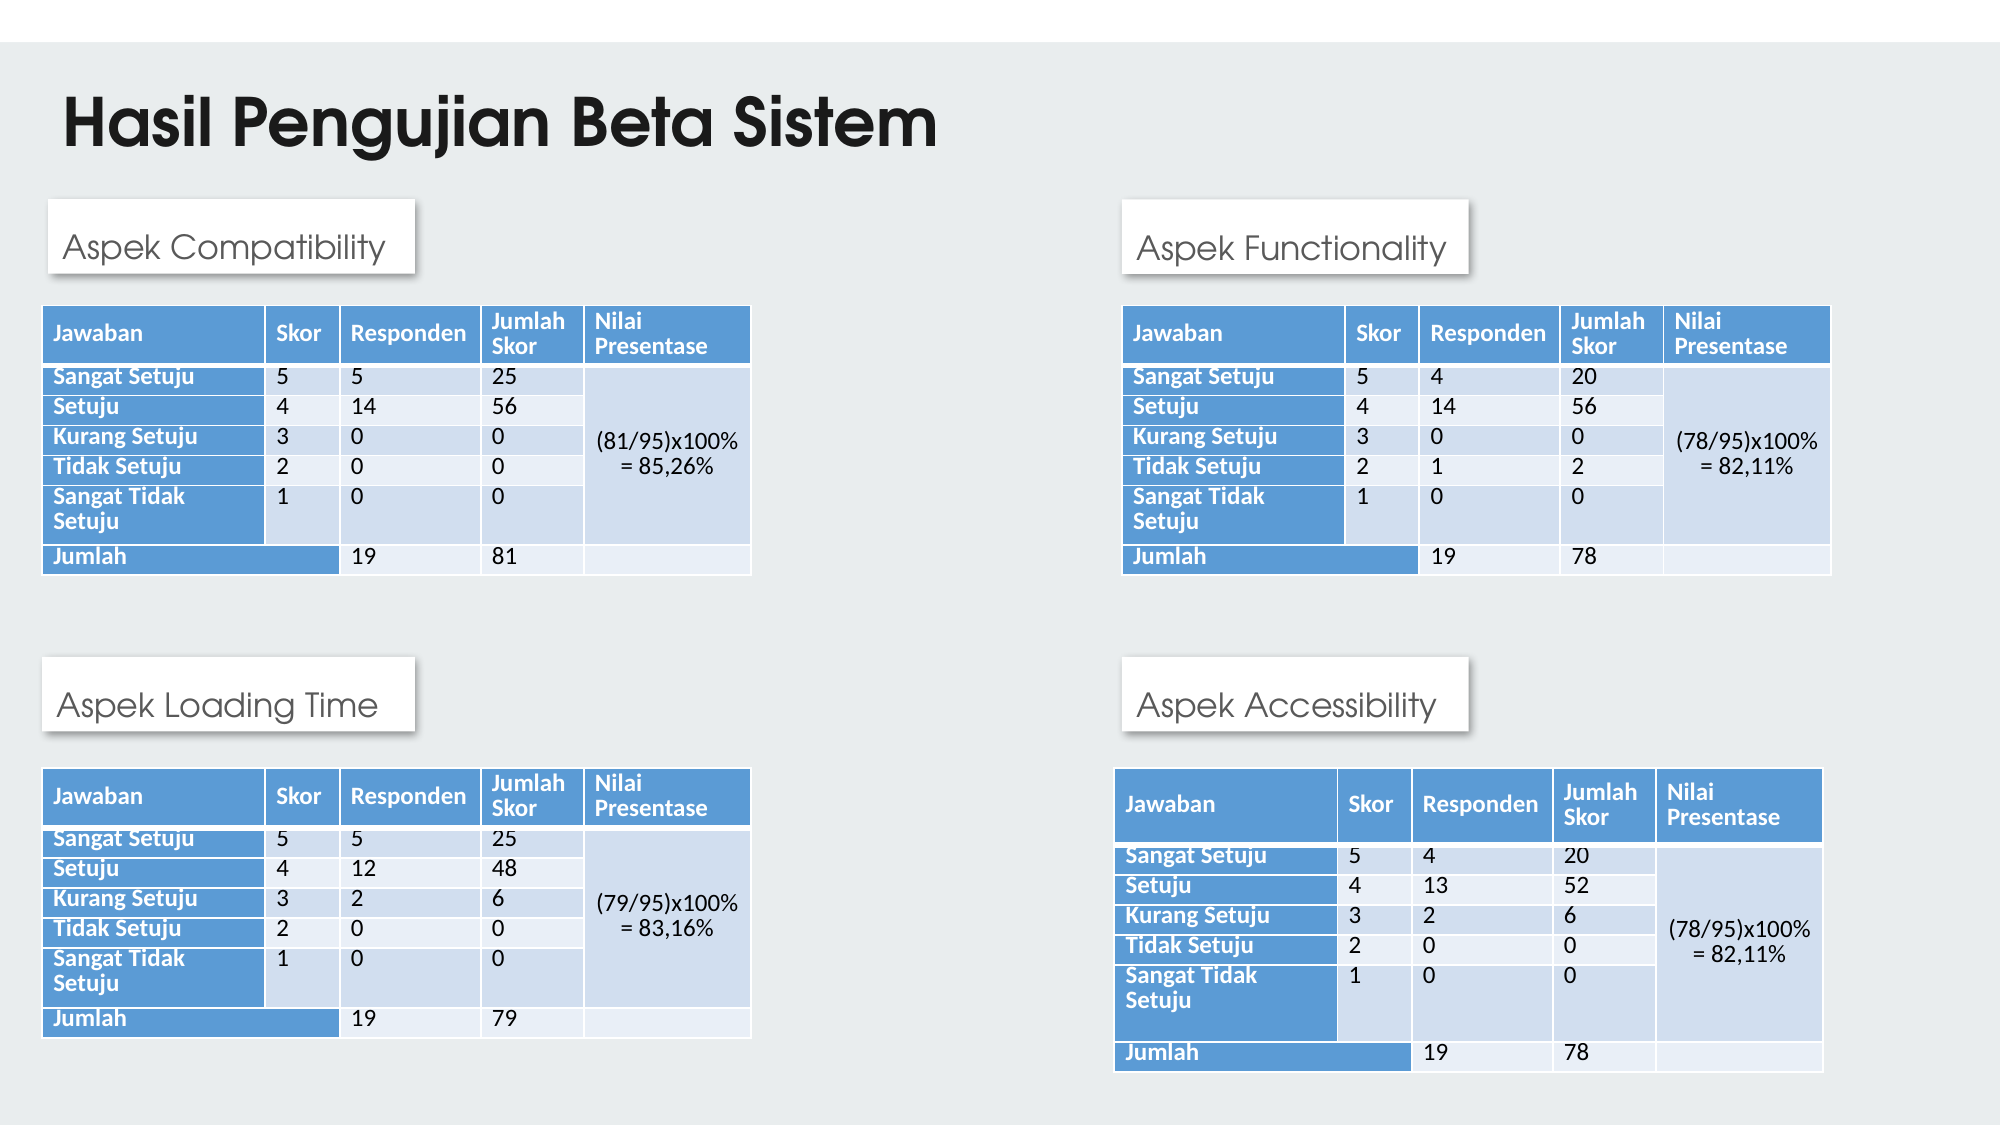

Hasil Pengujian Beta Sistem
Aspek Compatibility
Aspek Functionality
| Jawaban | Skor | Responden | Jumlah Skor | Nilai Presentase |
| --- | --- | --- | --- | --- |
| Sangat Setuju | 5 | 5 | 25 | (81/95)x100%= 85,26% |
| Setuju | 4 | 14 | 56 |  |
| Kurang Setuju | 3 | 0 | 0 |  |
| Tidak Setuju | 2 | 0 | 0 |  |
| Sangat Tidak Setuju | 1 | 0 | 0 |  |
| Jumlah |  | 19 | 81 |  |
| Jawaban | Skor | Responden | Jumlah Skor | Nilai Presentase |
| --- | --- | --- | --- | --- |
| Sangat Setuju | 5 | 4 | 20 | (78/95)x100%= 82,11% |
| Setuju | 4 | 14 | 56 |  |
| Kurang Setuju | 3 | 0 | 0 |  |
| Tidak Setuju | 2 | 1 | 2 |  |
| Sangat Tidak Setuju | 1 | 0 | 0 |  |
| Jumlah |  | 19 | 78 |  |
Aspek Loading Time
Aspek Accessibility
| Jawaban | Skor | Responden | Jumlah Skor | Nilai Presentase |
| --- | --- | --- | --- | --- |
| Sangat Setuju | 5 | 5 | 25 | (79/95)x100%= 83,16% |
| Setuju | 4 | 12 | 48 |  |
| Kurang Setuju | 3 | 2 | 6 |  |
| Tidak Setuju | 2 | 0 | 0 |  |
| Sangat Tidak Setuju | 1 | 0 | 0 |  |
| Jumlah |  | 19 | 79 |  |
| Jawaban | Skor | Responden | Jumlah Skor | Nilai Presentase |
| --- | --- | --- | --- | --- |
| Sangat Setuju | 5 | 4 | 20 | (78/95)x100%= 82,11% |
| Setuju | 4 | 13 | 52 |  |
| Kurang Setuju | 3 | 2 | 6 |  |
| Tidak Setuju | 2 | 0 | 0 |  |
| Sangat Tidak Setuju | 1 | 0 | 0 |  |
| Jumlah |  | 19 | 78 |  |